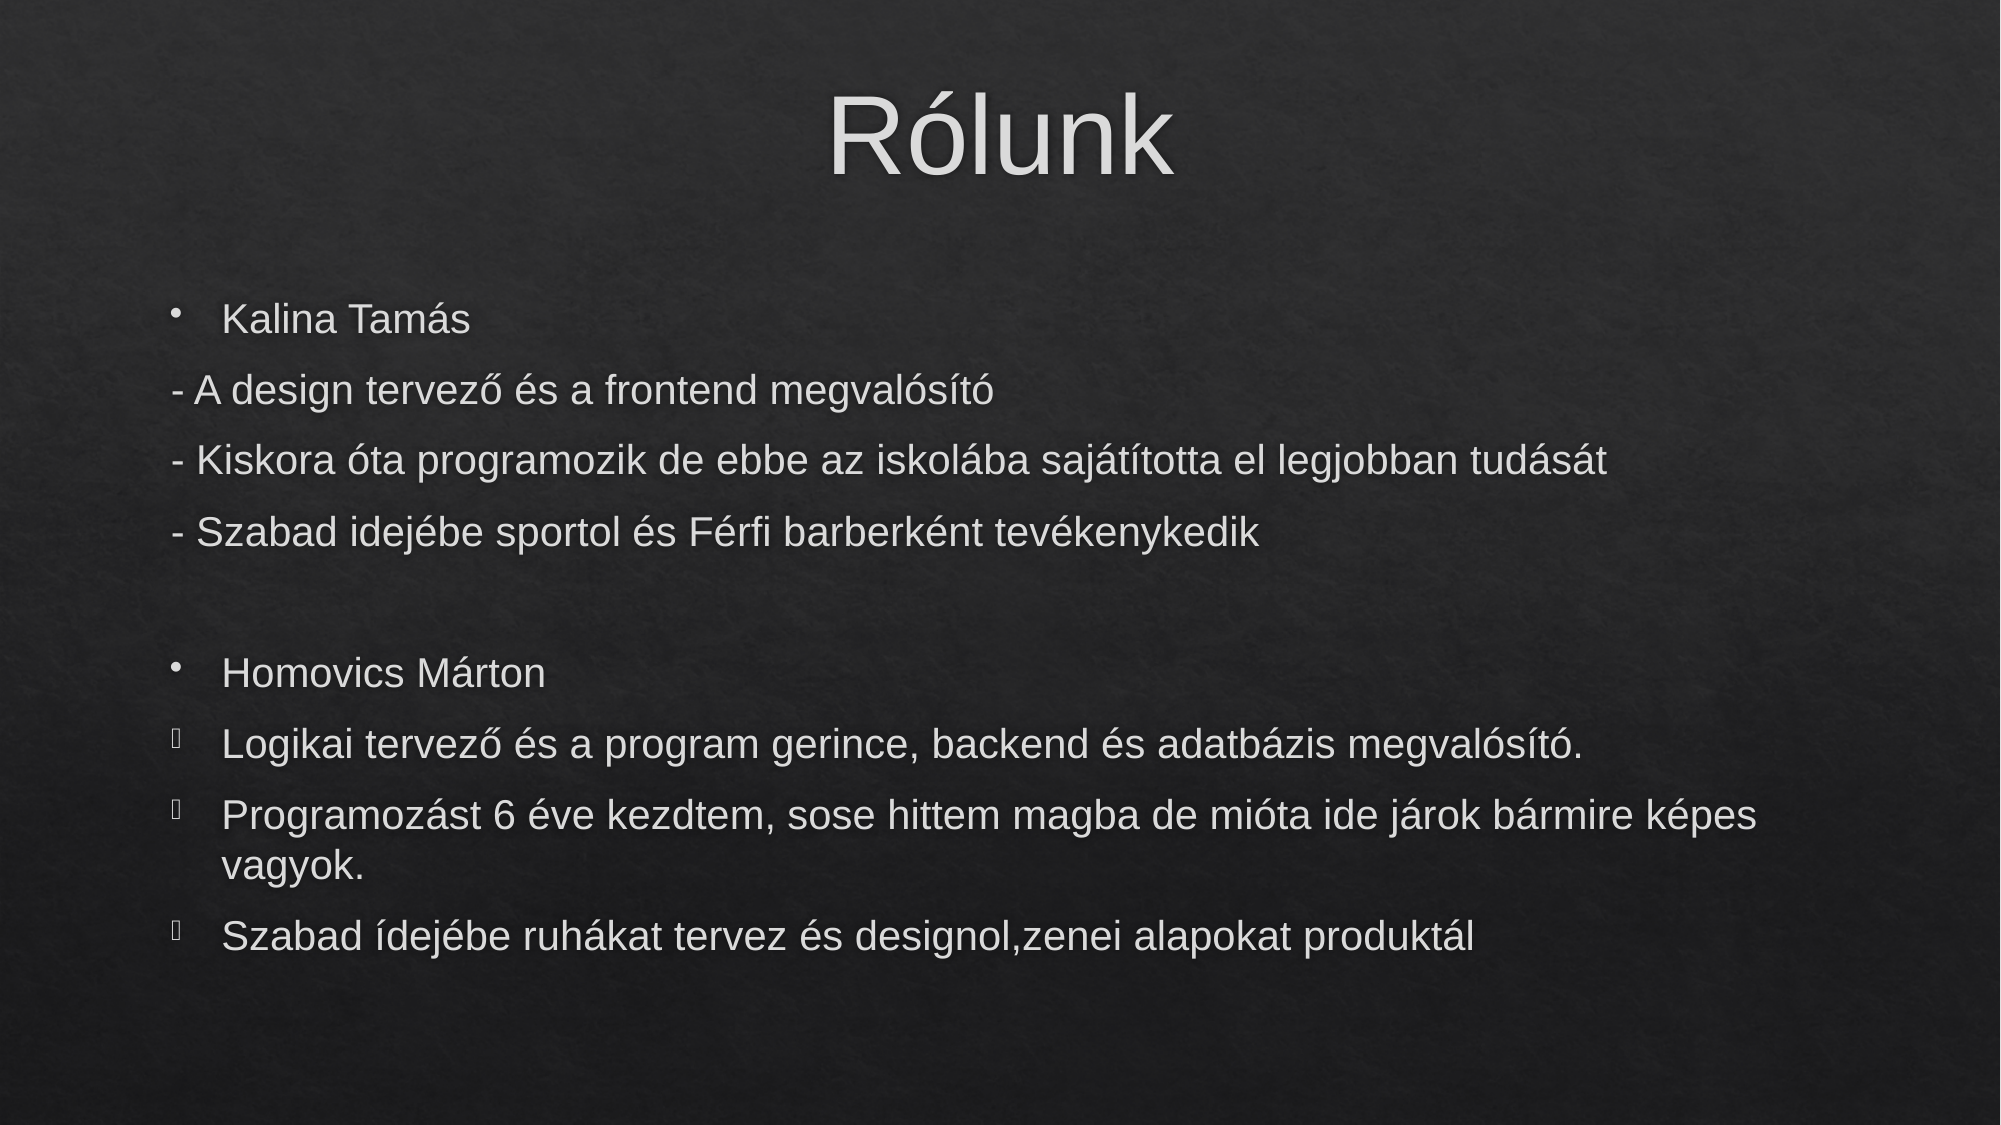

# Rólunk
Kalina Tamás
- A design tervező és a frontend megvalósító
- Kiskora óta programozik de ebbe az iskolába sajátította el legjobban tudását
- Szabad idejébe sportol és Férfi barberként tevékenykedik

Homovics Márton
Logikai tervező és a program gerince, backend és adatbázis megvalósító.
Programozást 6 éve kezdtem, sose hittem magba de mióta ide járok bármire képes vagyok.
Szabad ídejébe ruhákat tervez és designol,zenei alapokat produktál